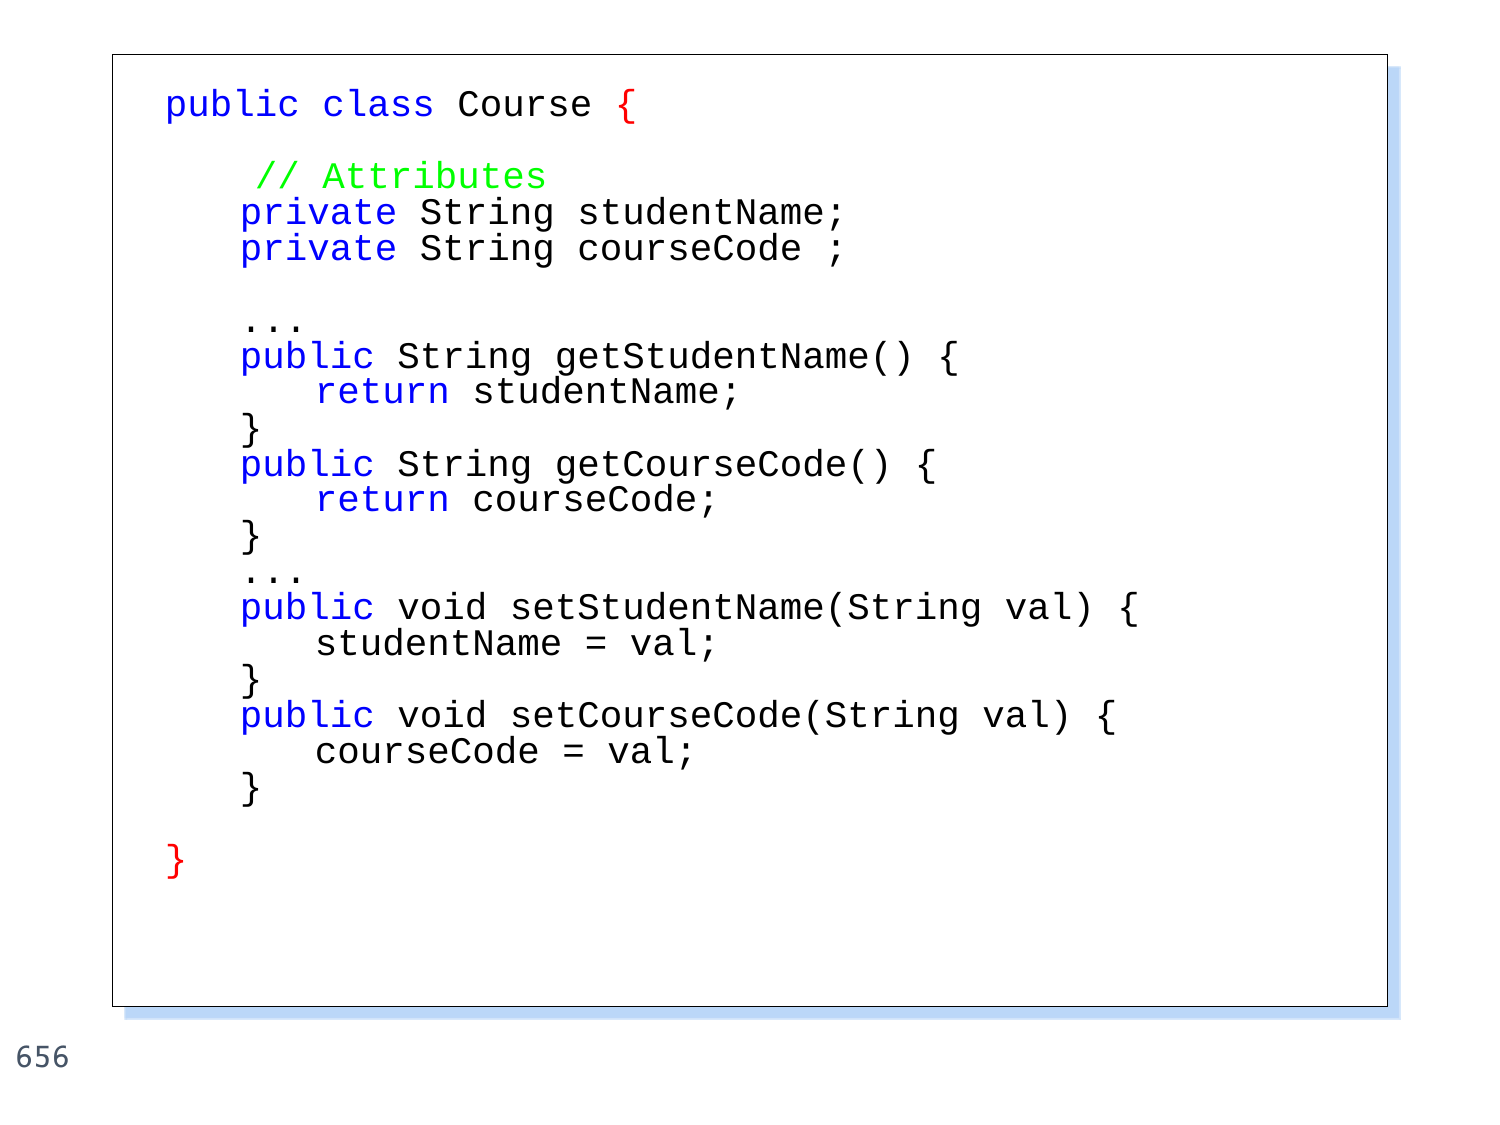

public class Course {

    // Attributes
  	private String studentName;
	private String courseCode ;

	...
	public String getStudentName() {
		return studentName;
	}
	public String getCourseCode() {
		return courseCode;
	}
	...
	public void setStudentName(String val) {
		studentName = val;
	}
	public void setCourseCode(String val) {
		courseCode = val;
	}

}

656